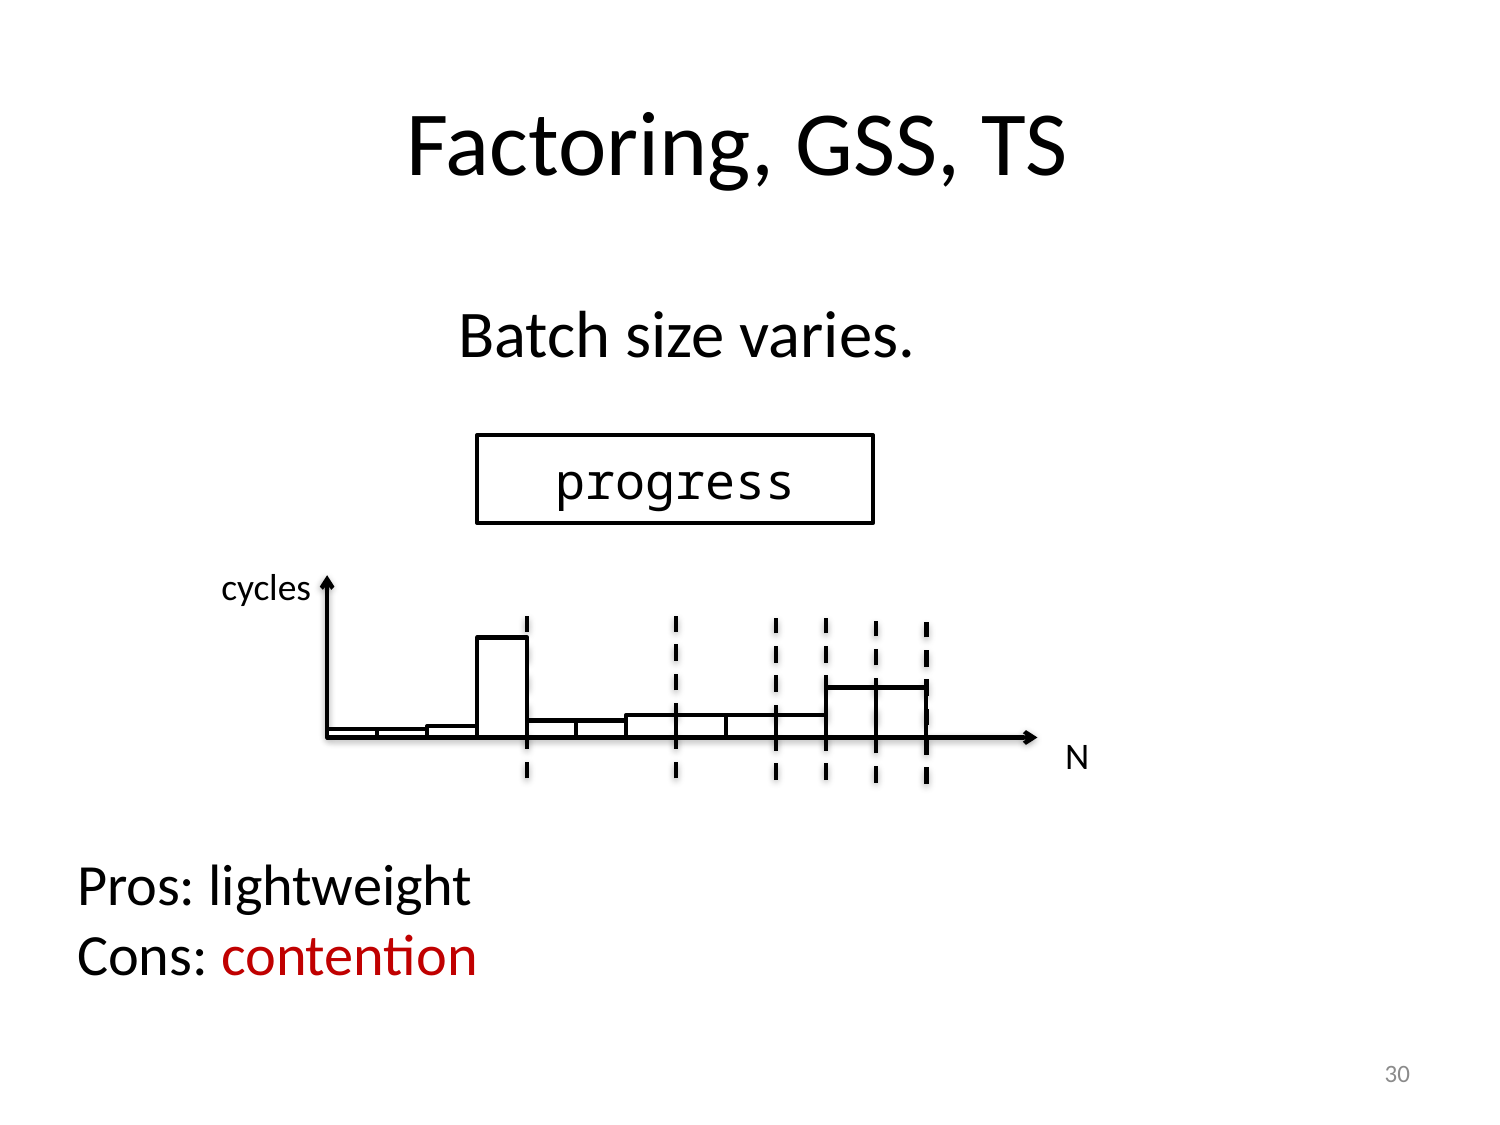

# Factoring, GSS, TS
Batch size varies.
progress
cycles

N

Pros: lightweight
Cons: contention
30